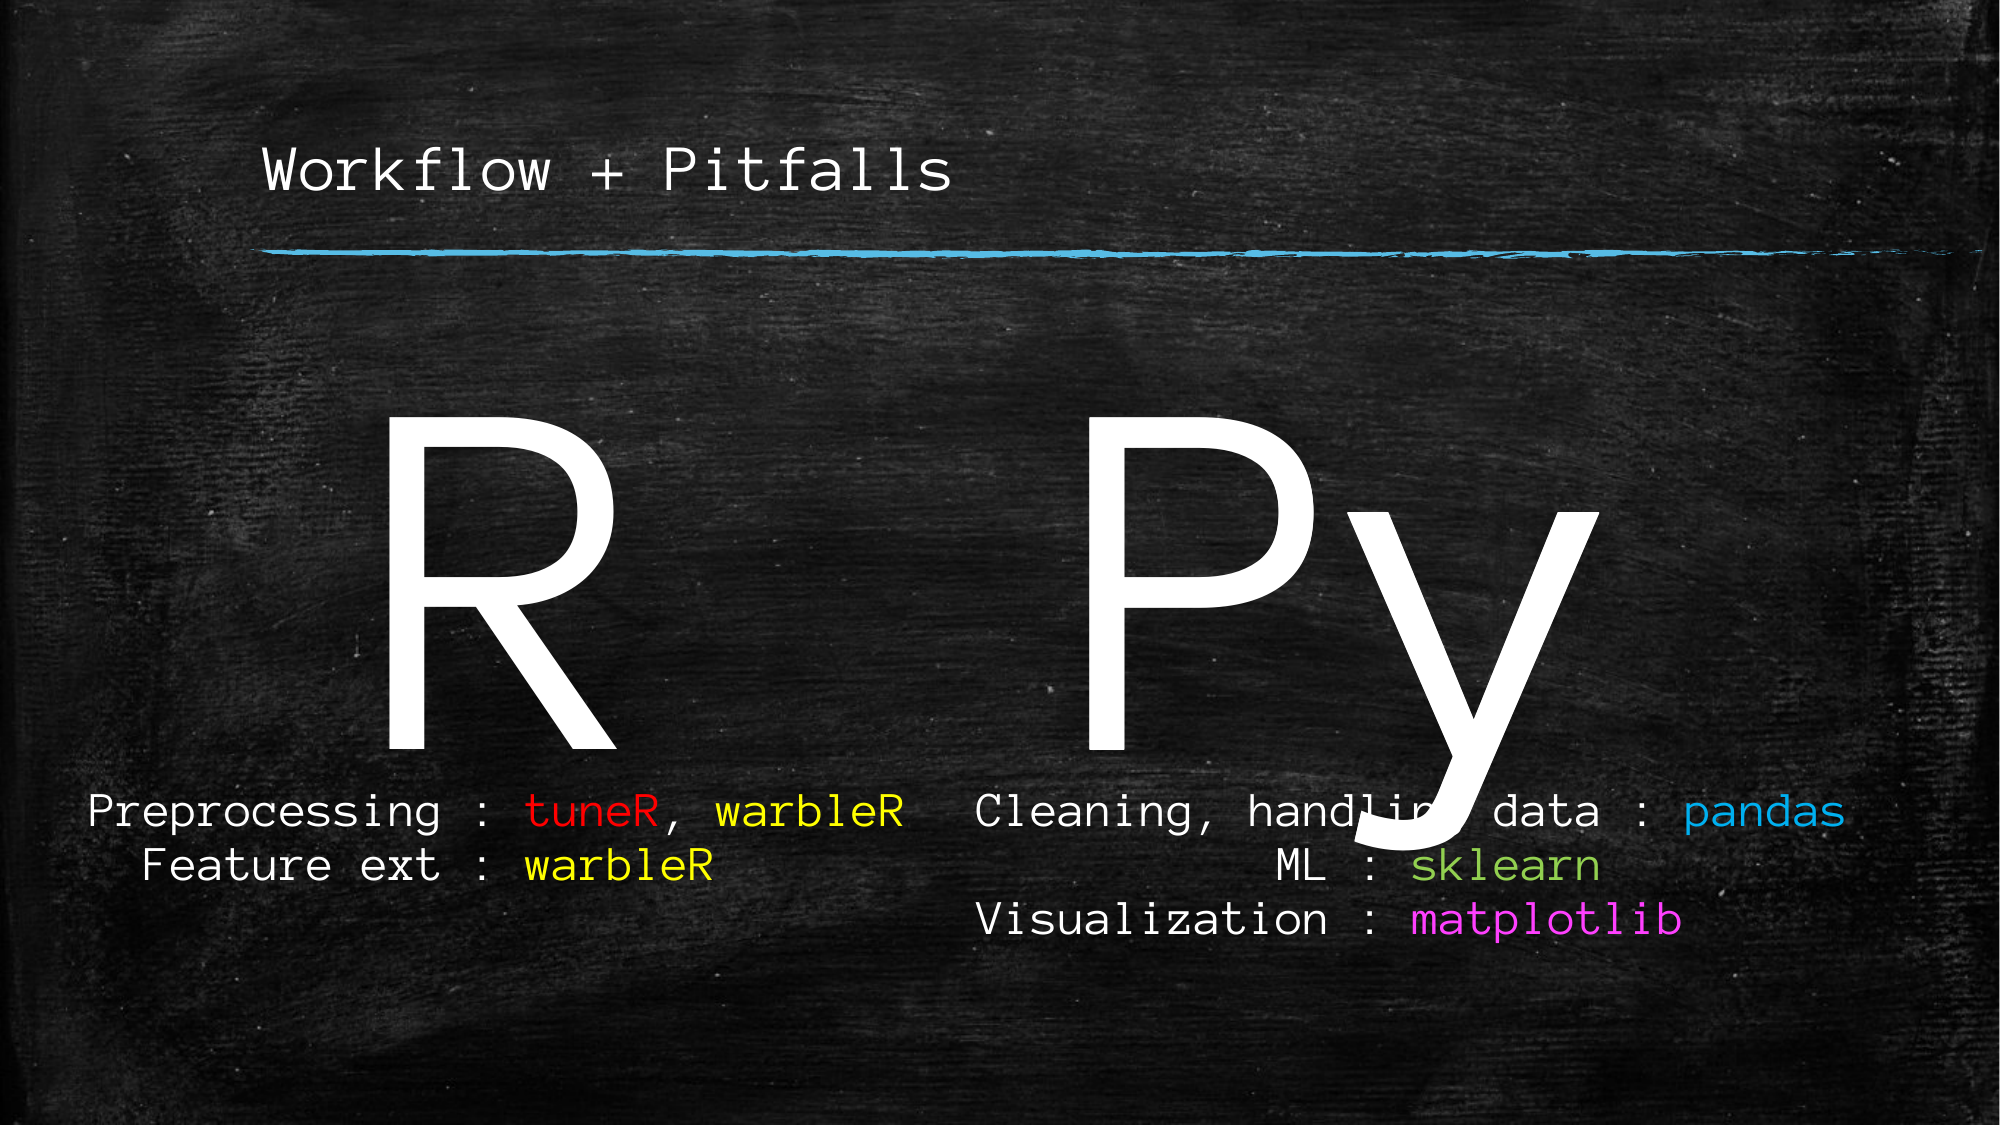

# Workflow + Pitfalls
R
Py
Py
Preprocessing : tuneR, warbleR
  Feature ext : warbleR
Cleaning, handling data : pandas
           ML : sklearn
Visualization : matplotlib